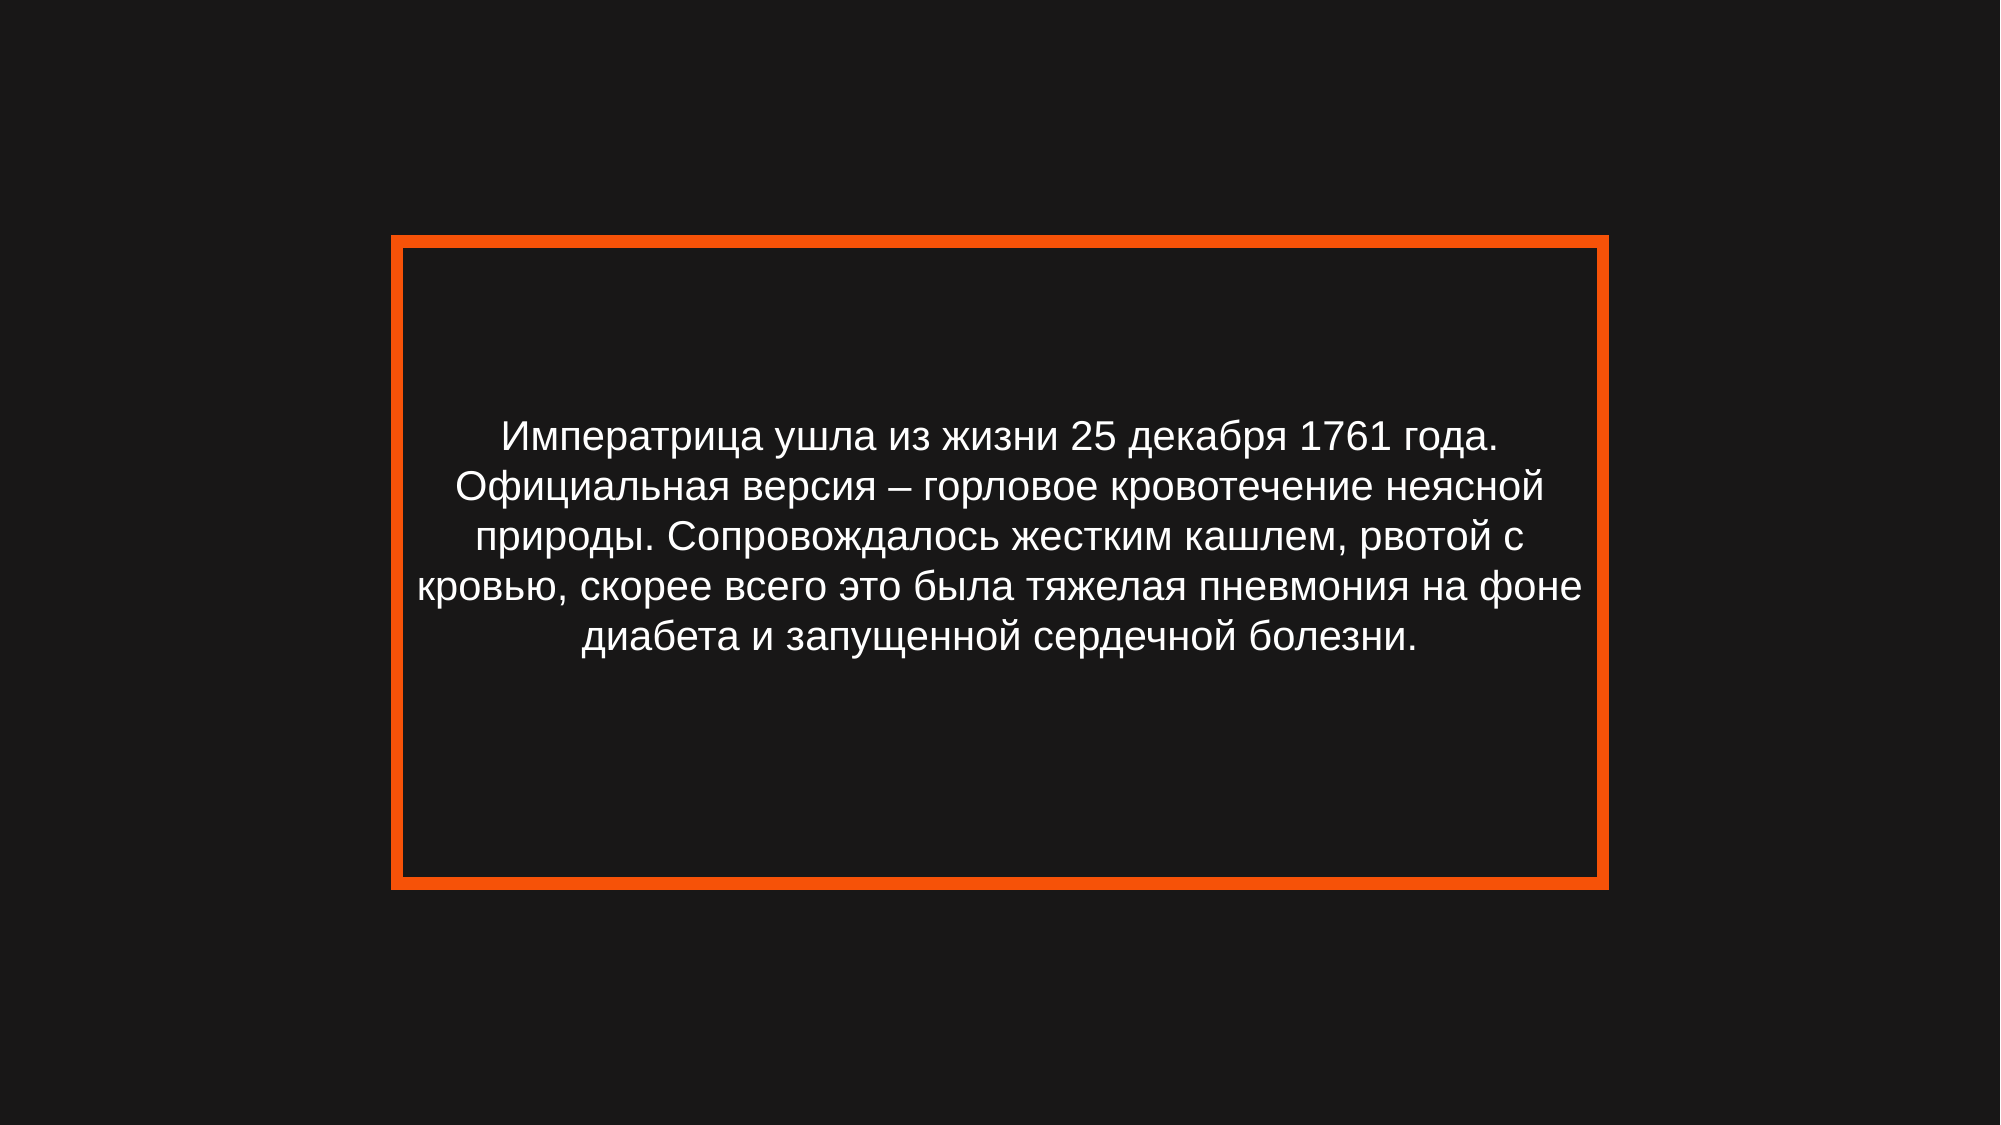

Императрица ушла из жизни 25 декабря 1761 года. Официальная версия – горловое кровотечение неясной природы. Сопровождалось жестким кашлем, рвотой с кровью, скорее всего это была тяжелая пневмония на фоне диабета и запущенной сердечной болезни.